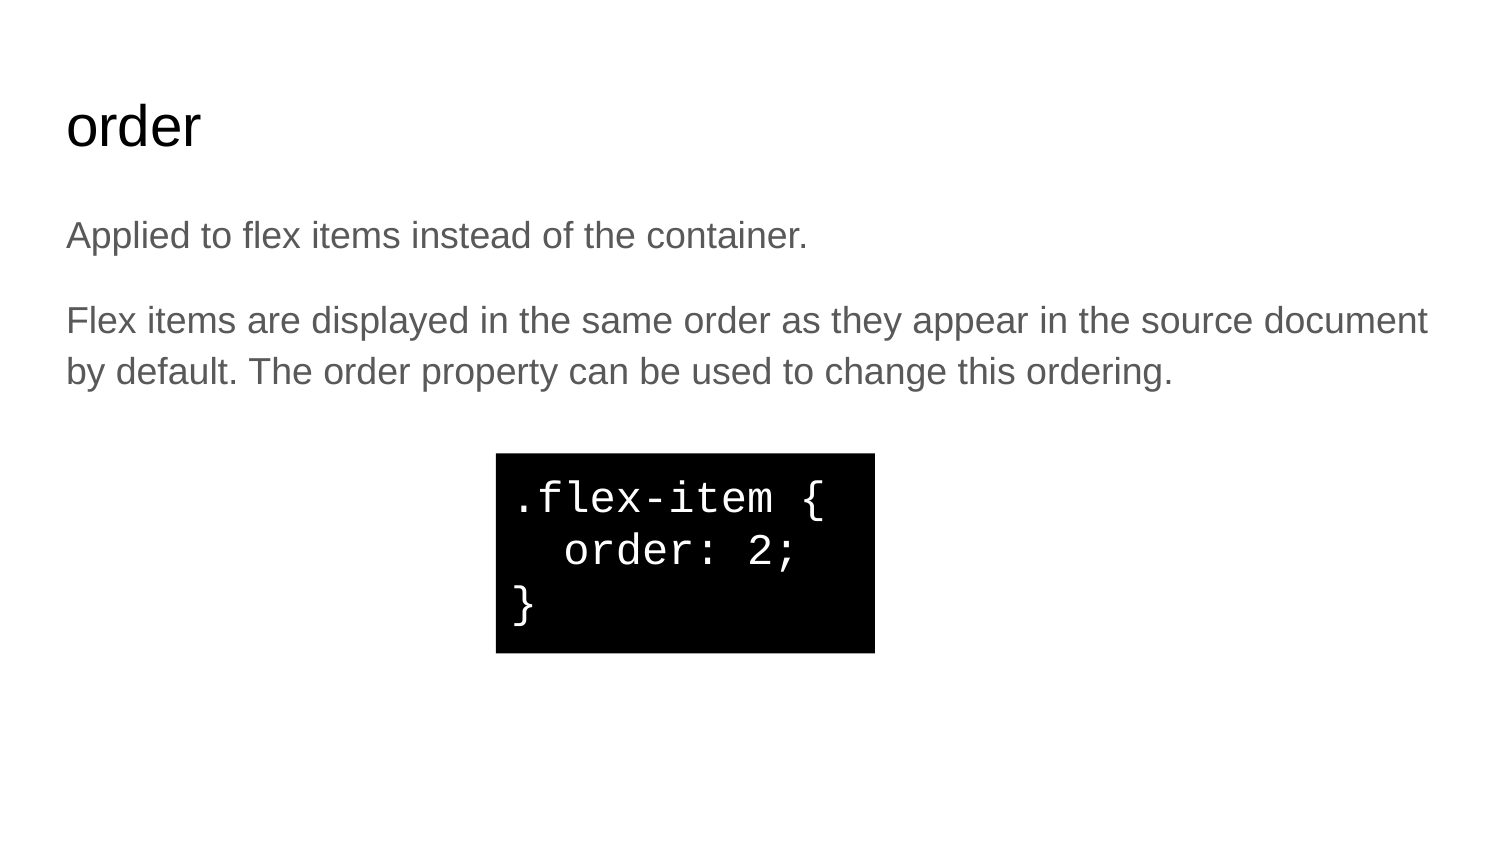

# order
Applied to flex items instead of the container.
Flex items are displayed in the same order as they appear in the source document by default. The order property can be used to change this ordering.
.flex-item {
  order: 2;
}